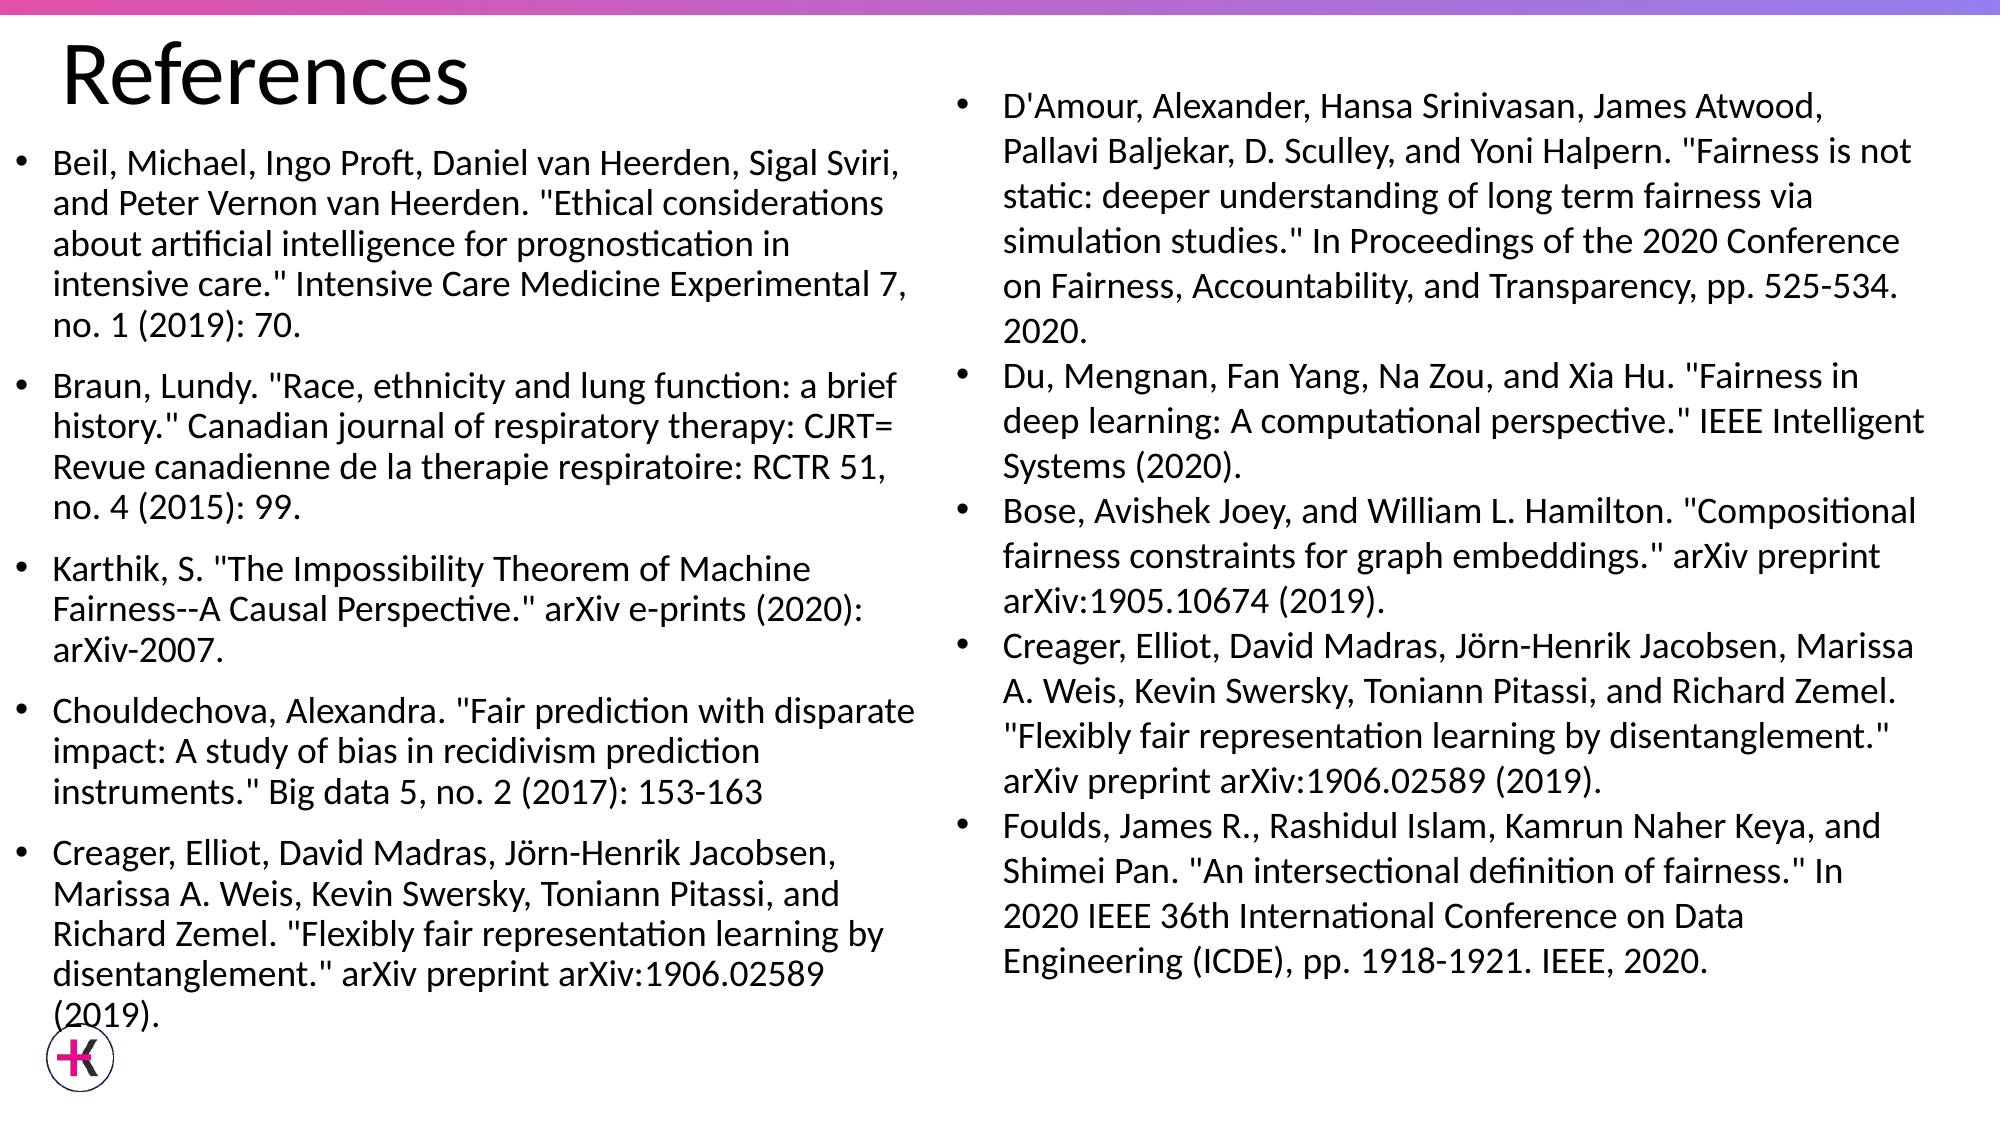

# References
D'Amour, Alexander, Hansa Srinivasan, James Atwood, Pallavi Baljekar, D. Sculley, and Yoni Halpern. "Fairness is not static: deeper understanding of long term fairness via simulation studies." In Proceedings of the 2020 Conference on Fairness, Accountability, and Transparency, pp. 525-534. 2020.
Du, Mengnan, Fan Yang, Na Zou, and Xia Hu. "Fairness in deep learning: A computational perspective." IEEE Intelligent Systems (2020).
Bose, Avishek Joey, and William L. Hamilton. "Compositional fairness constraints for graph embeddings." arXiv preprint arXiv:1905.10674 (2019).
Creager, Elliot, David Madras, Jörn-Henrik Jacobsen, Marissa A. Weis, Kevin Swersky, Toniann Pitassi, and Richard Zemel. "Flexibly fair representation learning by disentanglement." arXiv preprint arXiv:1906.02589 (2019).
Foulds, James R., Rashidul Islam, Kamrun Naher Keya, and Shimei Pan. "An intersectional definition of fairness." In 2020 IEEE 36th International Conference on Data Engineering (ICDE), pp. 1918-1921. IEEE, 2020.
Beil, Michael, Ingo Proft, Daniel van Heerden, Sigal Sviri, and Peter Vernon van Heerden. "Ethical considerations about artificial intelligence for prognostication in intensive care." Intensive Care Medicine Experimental 7, no. 1 (2019): 70.
Braun, Lundy. "Race, ethnicity and lung function: a brief history." Canadian journal of respiratory therapy: CJRT= Revue canadienne de la therapie respiratoire: RCTR 51, no. 4 (2015): 99.
Karthik, S. "The Impossibility Theorem of Machine Fairness--A Causal Perspective." arXiv e-prints (2020): arXiv-2007.
Chouldechova, Alexandra. "Fair prediction with disparate impact: A study of bias in recidivism prediction instruments." Big data 5, no. 2 (2017): 153-163
Creager, Elliot, David Madras, Jörn-Henrik Jacobsen, Marissa A. Weis, Kevin Swersky, Toniann Pitassi, and Richard Zemel. "Flexibly fair representation learning by disentanglement." arXiv preprint arXiv:1906.02589 (2019).